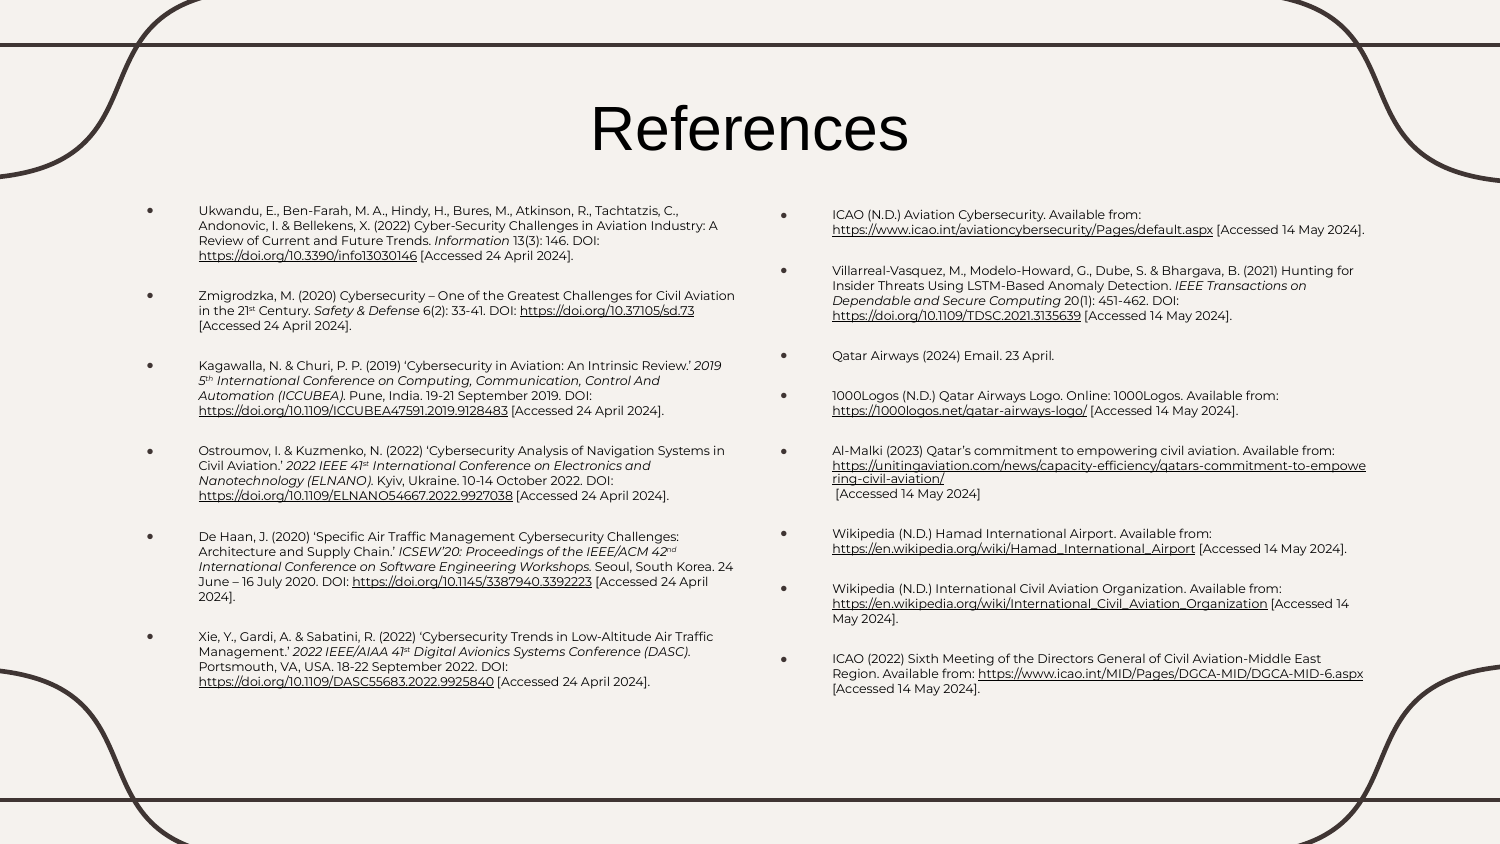

# References
Ukwandu, E., Ben-Farah, M. A., Hindy, H., Bures, M., Atkinson, R., Tachtatzis, C., Andonovic, I. & Bellekens, X. (2022) Cyber-Security Challenges in Aviation Industry: A Review of Current and Future Trends. Information 13(3): 146. DOI: https://doi.org/10.3390/info13030146 [Accessed 24 April 2024].
Zmigrodzka, M. (2020) Cybersecurity – One of the Greatest Challenges for Civil Aviation in the 21st Century. Safety & Defense 6(2): 33-41. DOI: https://doi.org/10.37105/sd.73 [Accessed 24 April 2024].
Kagawalla, N. & Churi, P. P. (2019) ‘Cybersecurity in Aviation: An Intrinsic Review.’ 2019 5th International Conference on Computing, Communication, Control And Automation (ICCUBEA). Pune, India. 19-21 September 2019. DOI: https://doi.org/10.1109/ICCUBEA47591.2019.9128483 [Accessed 24 April 2024].
Ostroumov, I. & Kuzmenko, N. (2022) ‘Cybersecurity Analysis of Navigation Systems in Civil Aviation.’ 2022 IEEE 41st International Conference on Electronics and Nanotechnology (ELNANO). Kyiv, Ukraine. 10-14 October 2022. DOI: https://doi.org/10.1109/ELNANO54667.2022.9927038 [Accessed 24 April 2024].
De Haan, J. (2020) ‘Specific Air Traffic Management Cybersecurity Challenges: Architecture and Supply Chain.’ ICSEW’20: Proceedings of the IEEE/ACM 42nd International Conference on Software Engineering Workshops. Seoul, South Korea. 24 June – 16 July 2020. DOI: https://doi.org/10.1145/3387940.3392223 [Accessed 24 April 2024].
Xie, Y., Gardi, A. & Sabatini, R. (2022) ‘Cybersecurity Trends in Low-Altitude Air Traffic Management.’ 2022 IEEE/AIAA 41st Digital Avionics Systems Conference (DASC). Portsmouth, VA, USA. 18-22 September 2022. DOI: https://doi.org/10.1109/DASC55683.2022.9925840 [Accessed 24 April 2024].
ICAO (N.D.) Aviation Cybersecurity. Available from: https://www.icao.int/aviationcybersecurity/Pages/default.aspx [Accessed 14 May 2024].
Villarreal-Vasquez, M., Modelo-Howard, G., Dube, S. & Bhargava, B. (2021) Hunting for Insider Threats Using LSTM-Based Anomaly Detection. IEEE Transactions on Dependable and Secure Computing 20(1): 451-462. DOI: https://doi.org/10.1109/TDSC.2021.3135639 [Accessed 14 May 2024].
Qatar Airways (2024) Email. 23 April.
1000Logos (N.D.) Qatar Airways Logo. Online: 1000Logos. Available from: https://1000logos.net/qatar-airways-logo/ [Accessed 14 May 2024].
Al-Malki (2023) Qatar’s commitment to empowering civil aviation. Available from: https://unitingaviation.com/news/capacity-efficiency/qatars-commitment-to-empowering-civil-aviation/ [Accessed 14 May 2024]
Wikipedia (N.D.) Hamad International Airport. Available from: https://en.wikipedia.org/wiki/Hamad_International_Airport [Accessed 14 May 2024].
Wikipedia (N.D.) International Civil Aviation Organization. Available from: https://en.wikipedia.org/wiki/International_Civil_Aviation_Organization [Accessed 14 May 2024].
ICAO (2022) Sixth Meeting of the Directors General of Civil Aviation-Middle East Region. Available from: https://www.icao.int/MID/Pages/DGCA-MID/DGCA-MID-6.aspx [Accessed 14 May 2024].